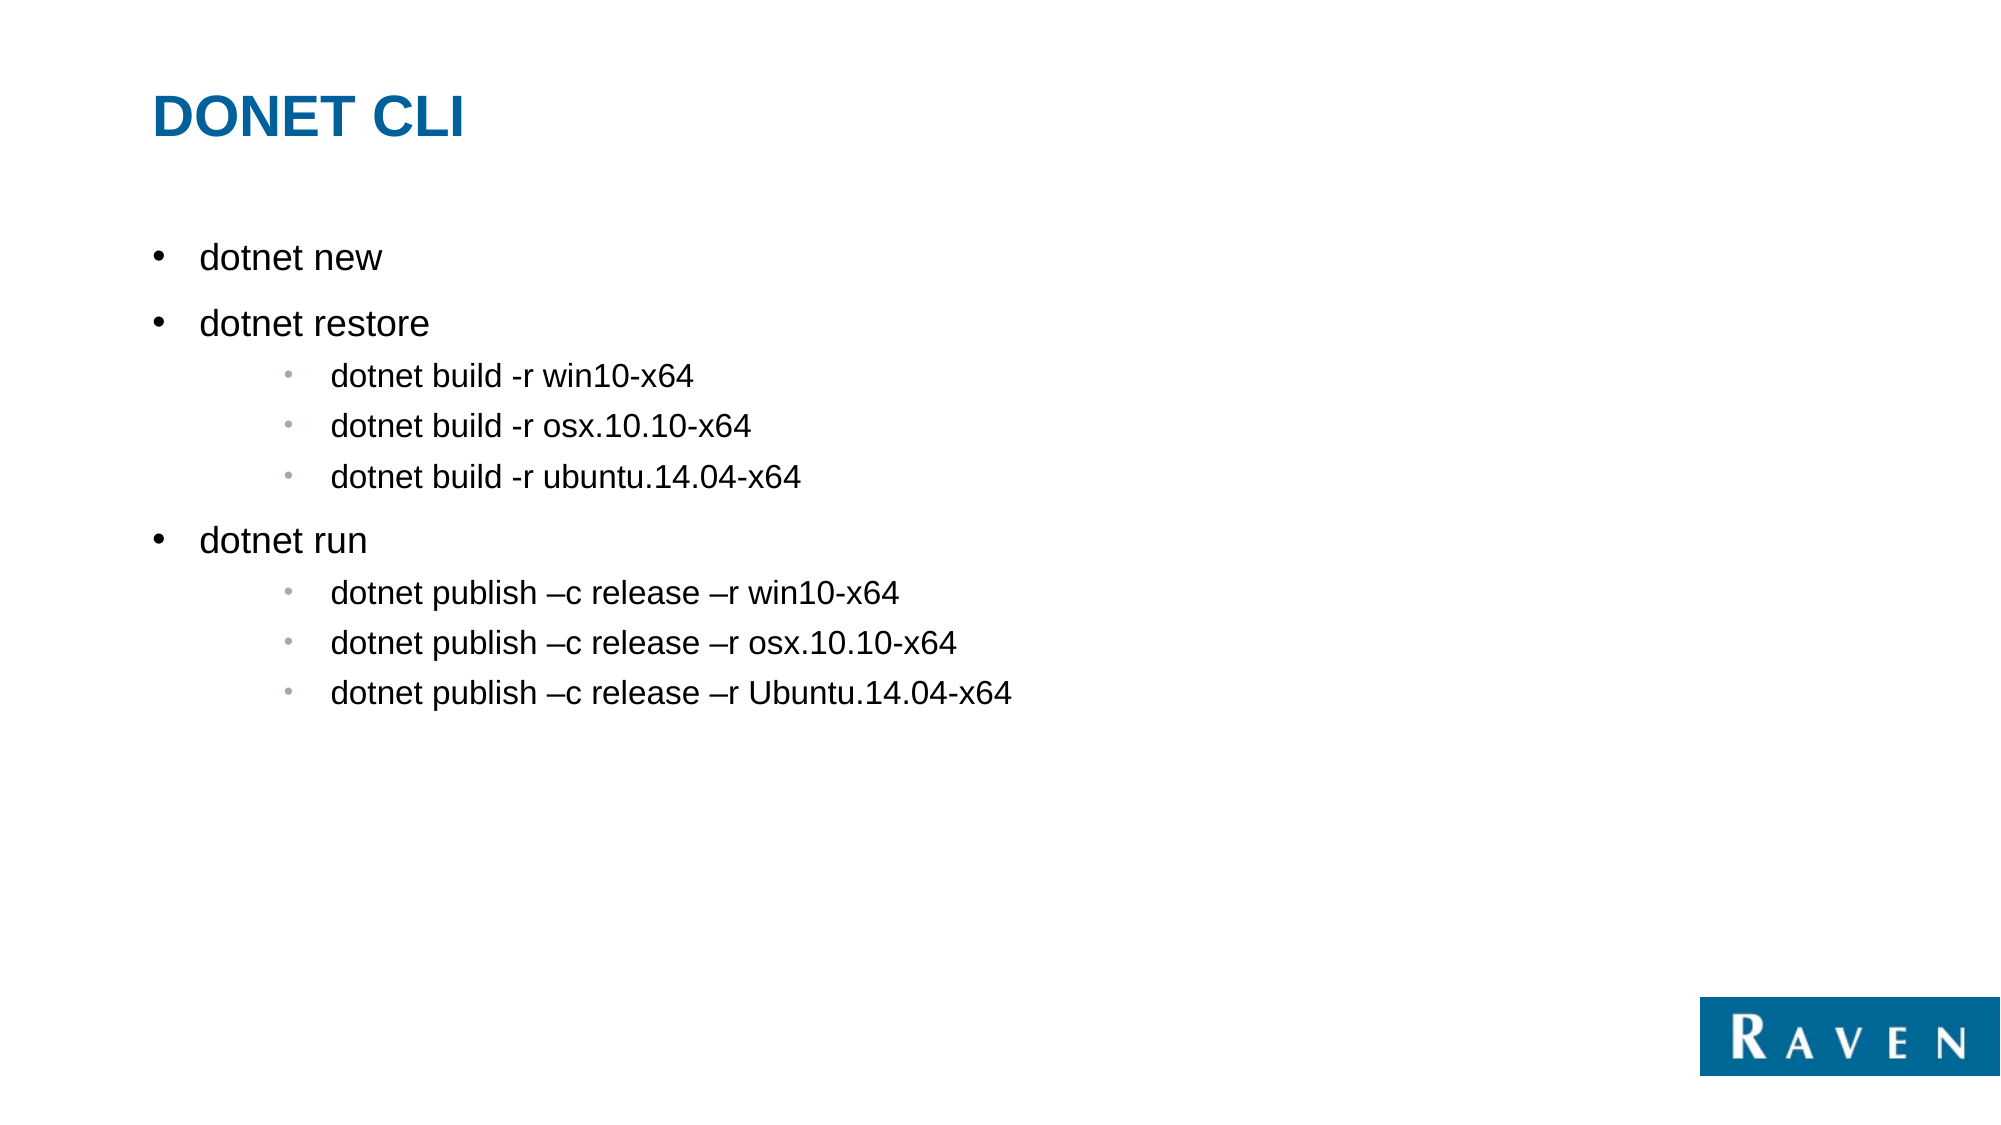

# Donet CLI

dotnet new
dotnet restore
dotnet build -r win10-x64
dotnet build -r osx.10.10-x64
dotnet build -r ubuntu.14.04-x64
dotnet run
dotnet publish –c release –r win10-x64
dotnet publish –c release –r osx.10.10-x64
dotnet publish –c release –r Ubuntu.14.04-x64